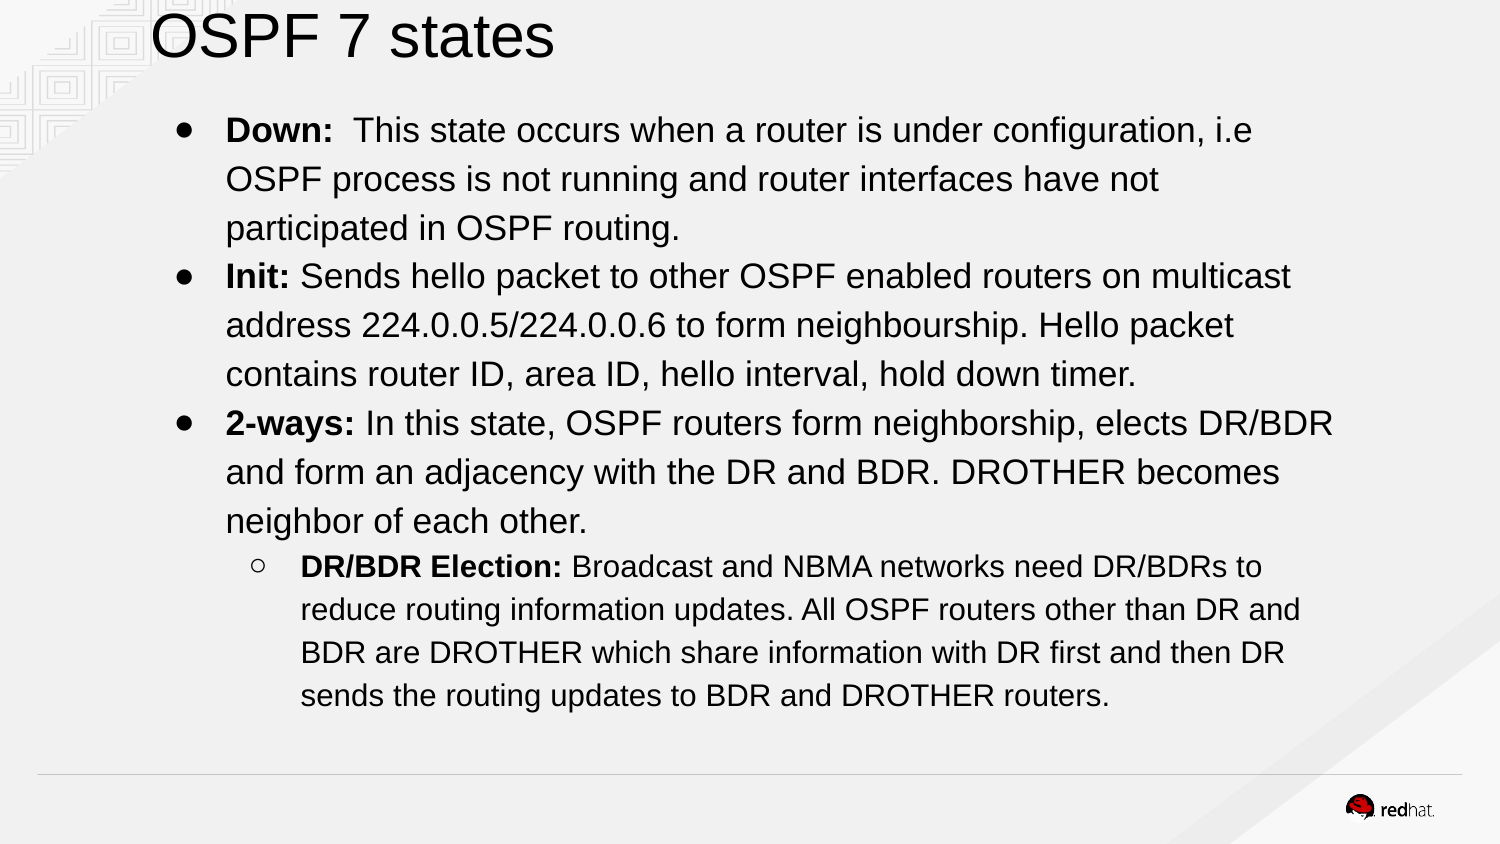

# OSPF 7 states
Down:  This state occurs when a router is under configuration, i.e OSPF process is not running and router interfaces have not participated in OSPF routing.
Init: Sends hello packet to other OSPF enabled routers on multicast address 224.0.0.5/224.0.0.6 to form neighbourship. Hello packet contains router ID, area ID, hello interval, hold down timer.
2-ways: In this state, OSPF routers form neighborship, elects DR/BDR and form an adjacency with the DR and BDR. DROTHER becomes neighbor of each other.
DR/BDR Election: Broadcast and NBMA networks need DR/BDRs to reduce routing information updates. All OSPF routers other than DR and BDR are DROTHER which share information with DR first and then DR sends the routing updates to BDR and DROTHER routers.